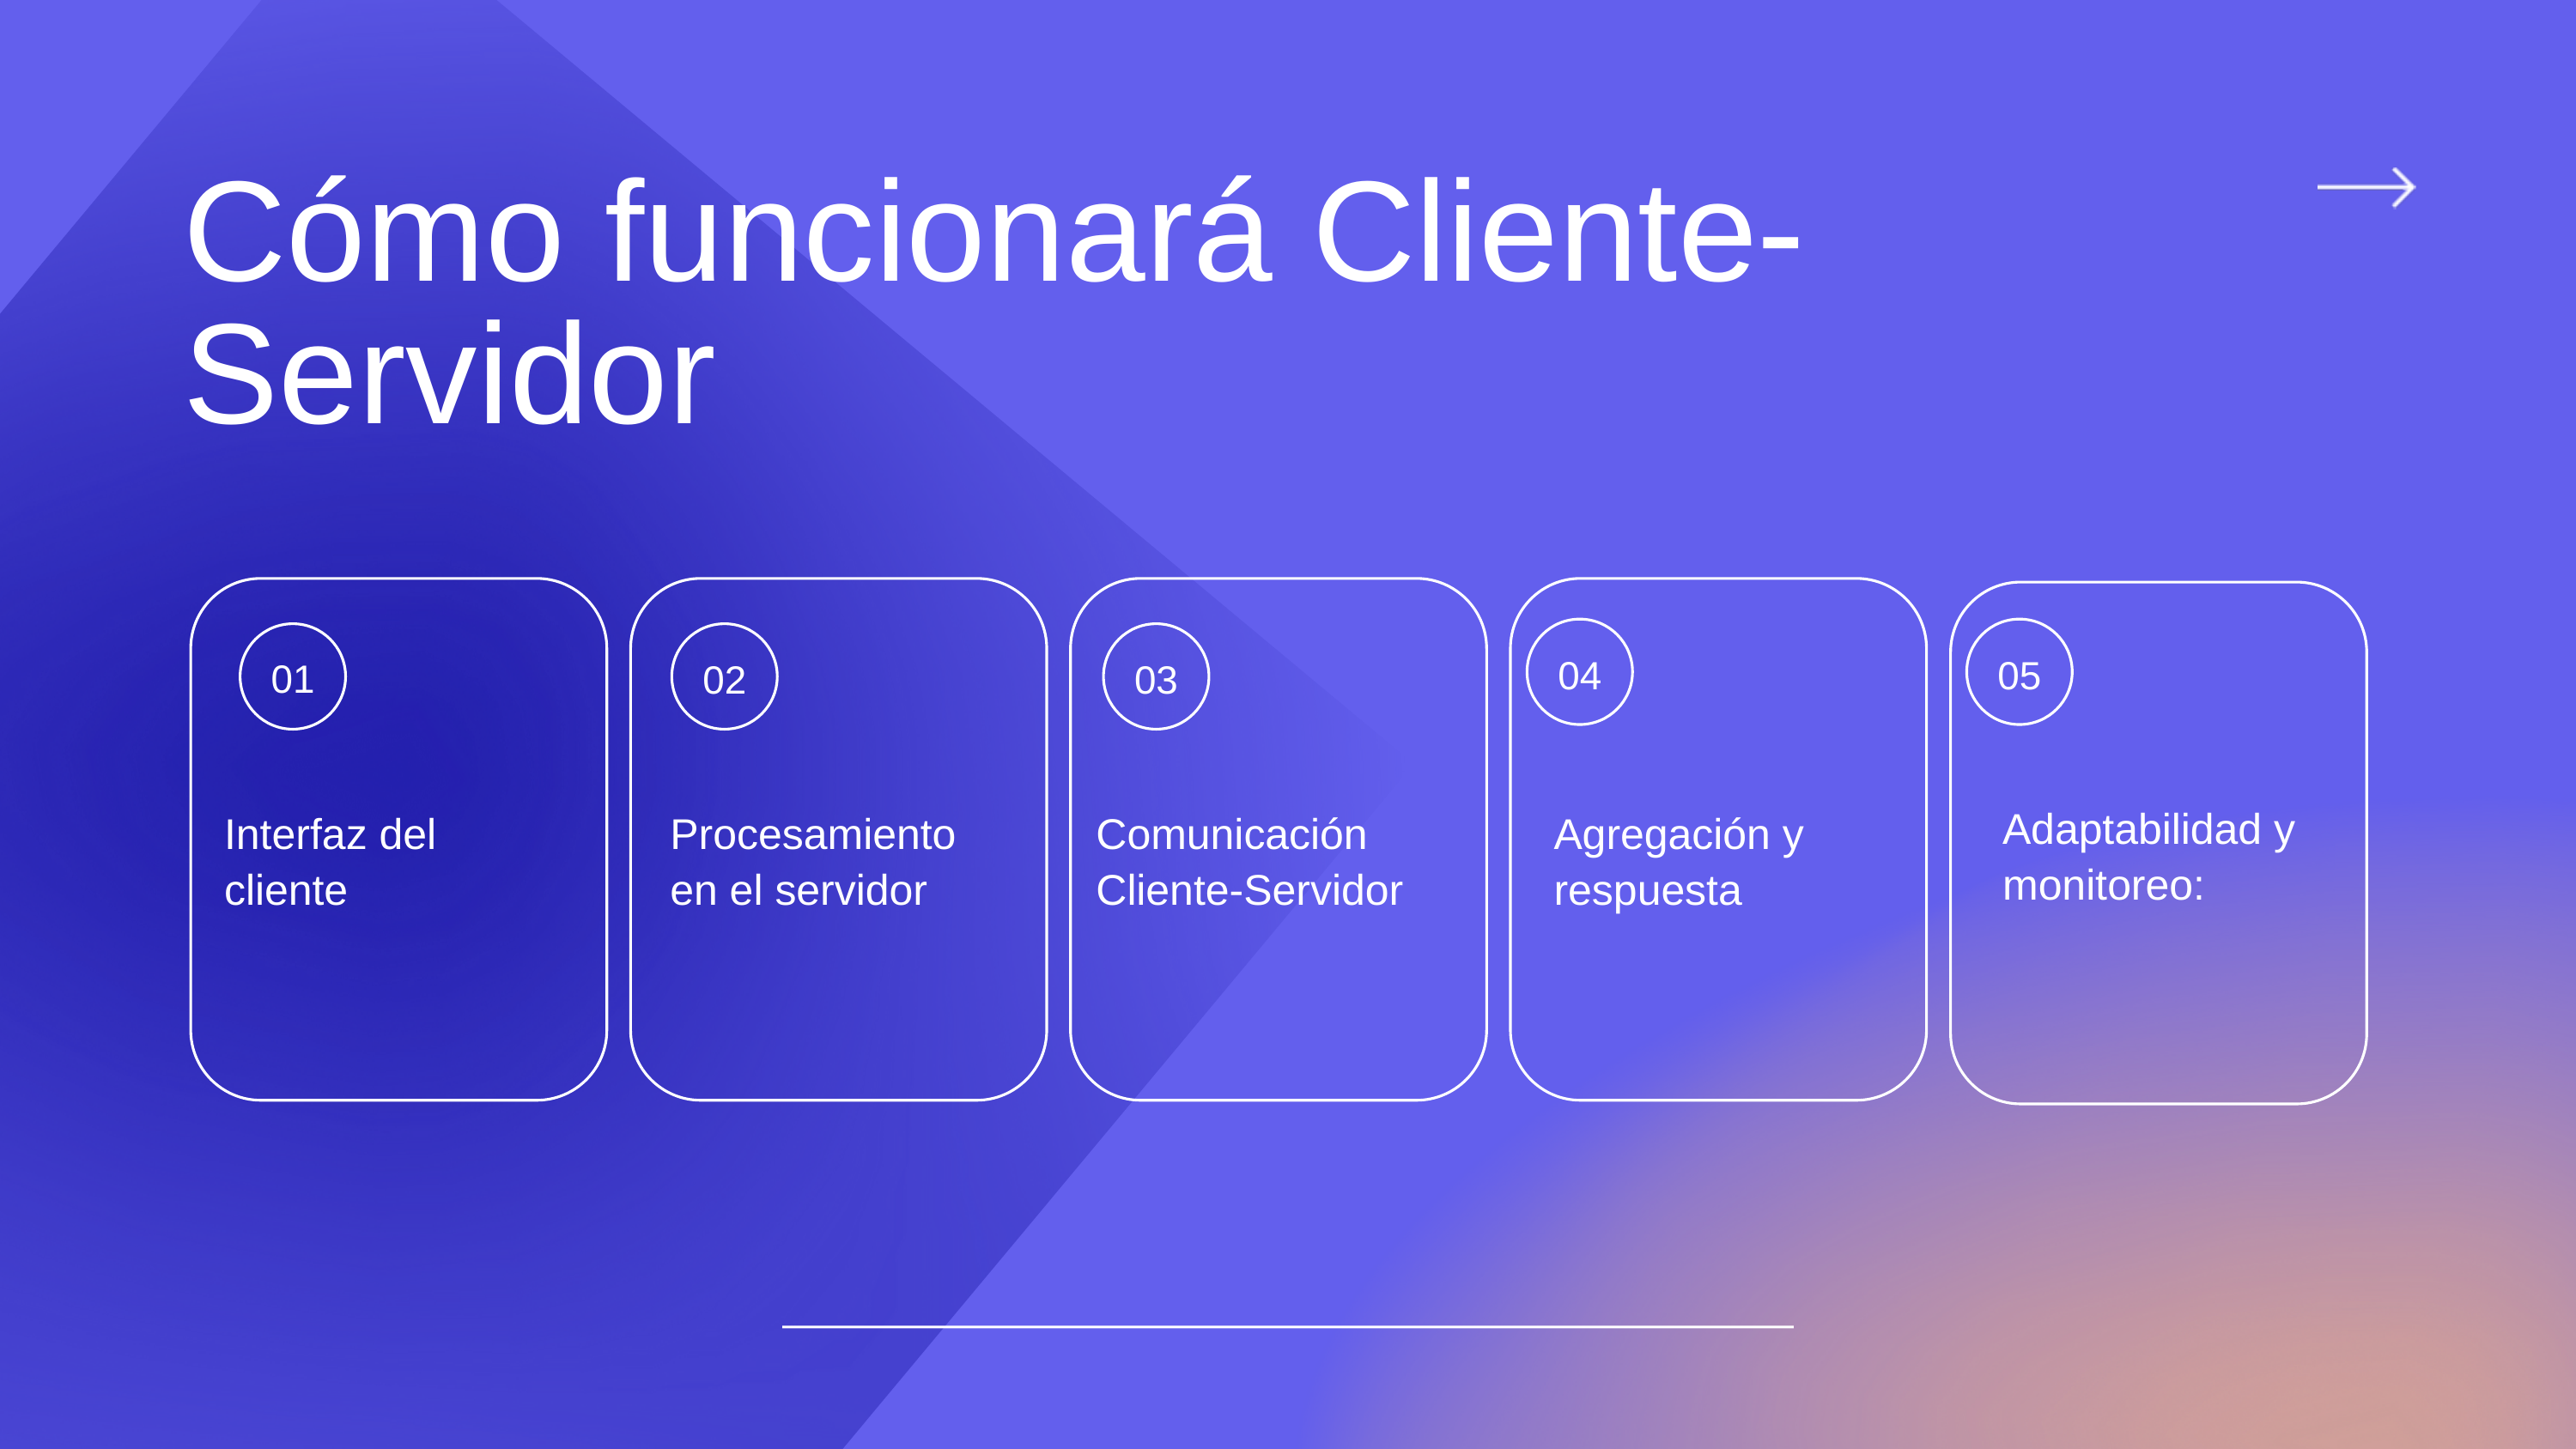

Cómo funcionará Cliente-Servidor

04

05

02

03
01

Adaptabilidad y monitoreo:
Interfaz del cliente
Procesamiento en el servidor
Comunicación Cliente-Servidor
Agregación y respuesta